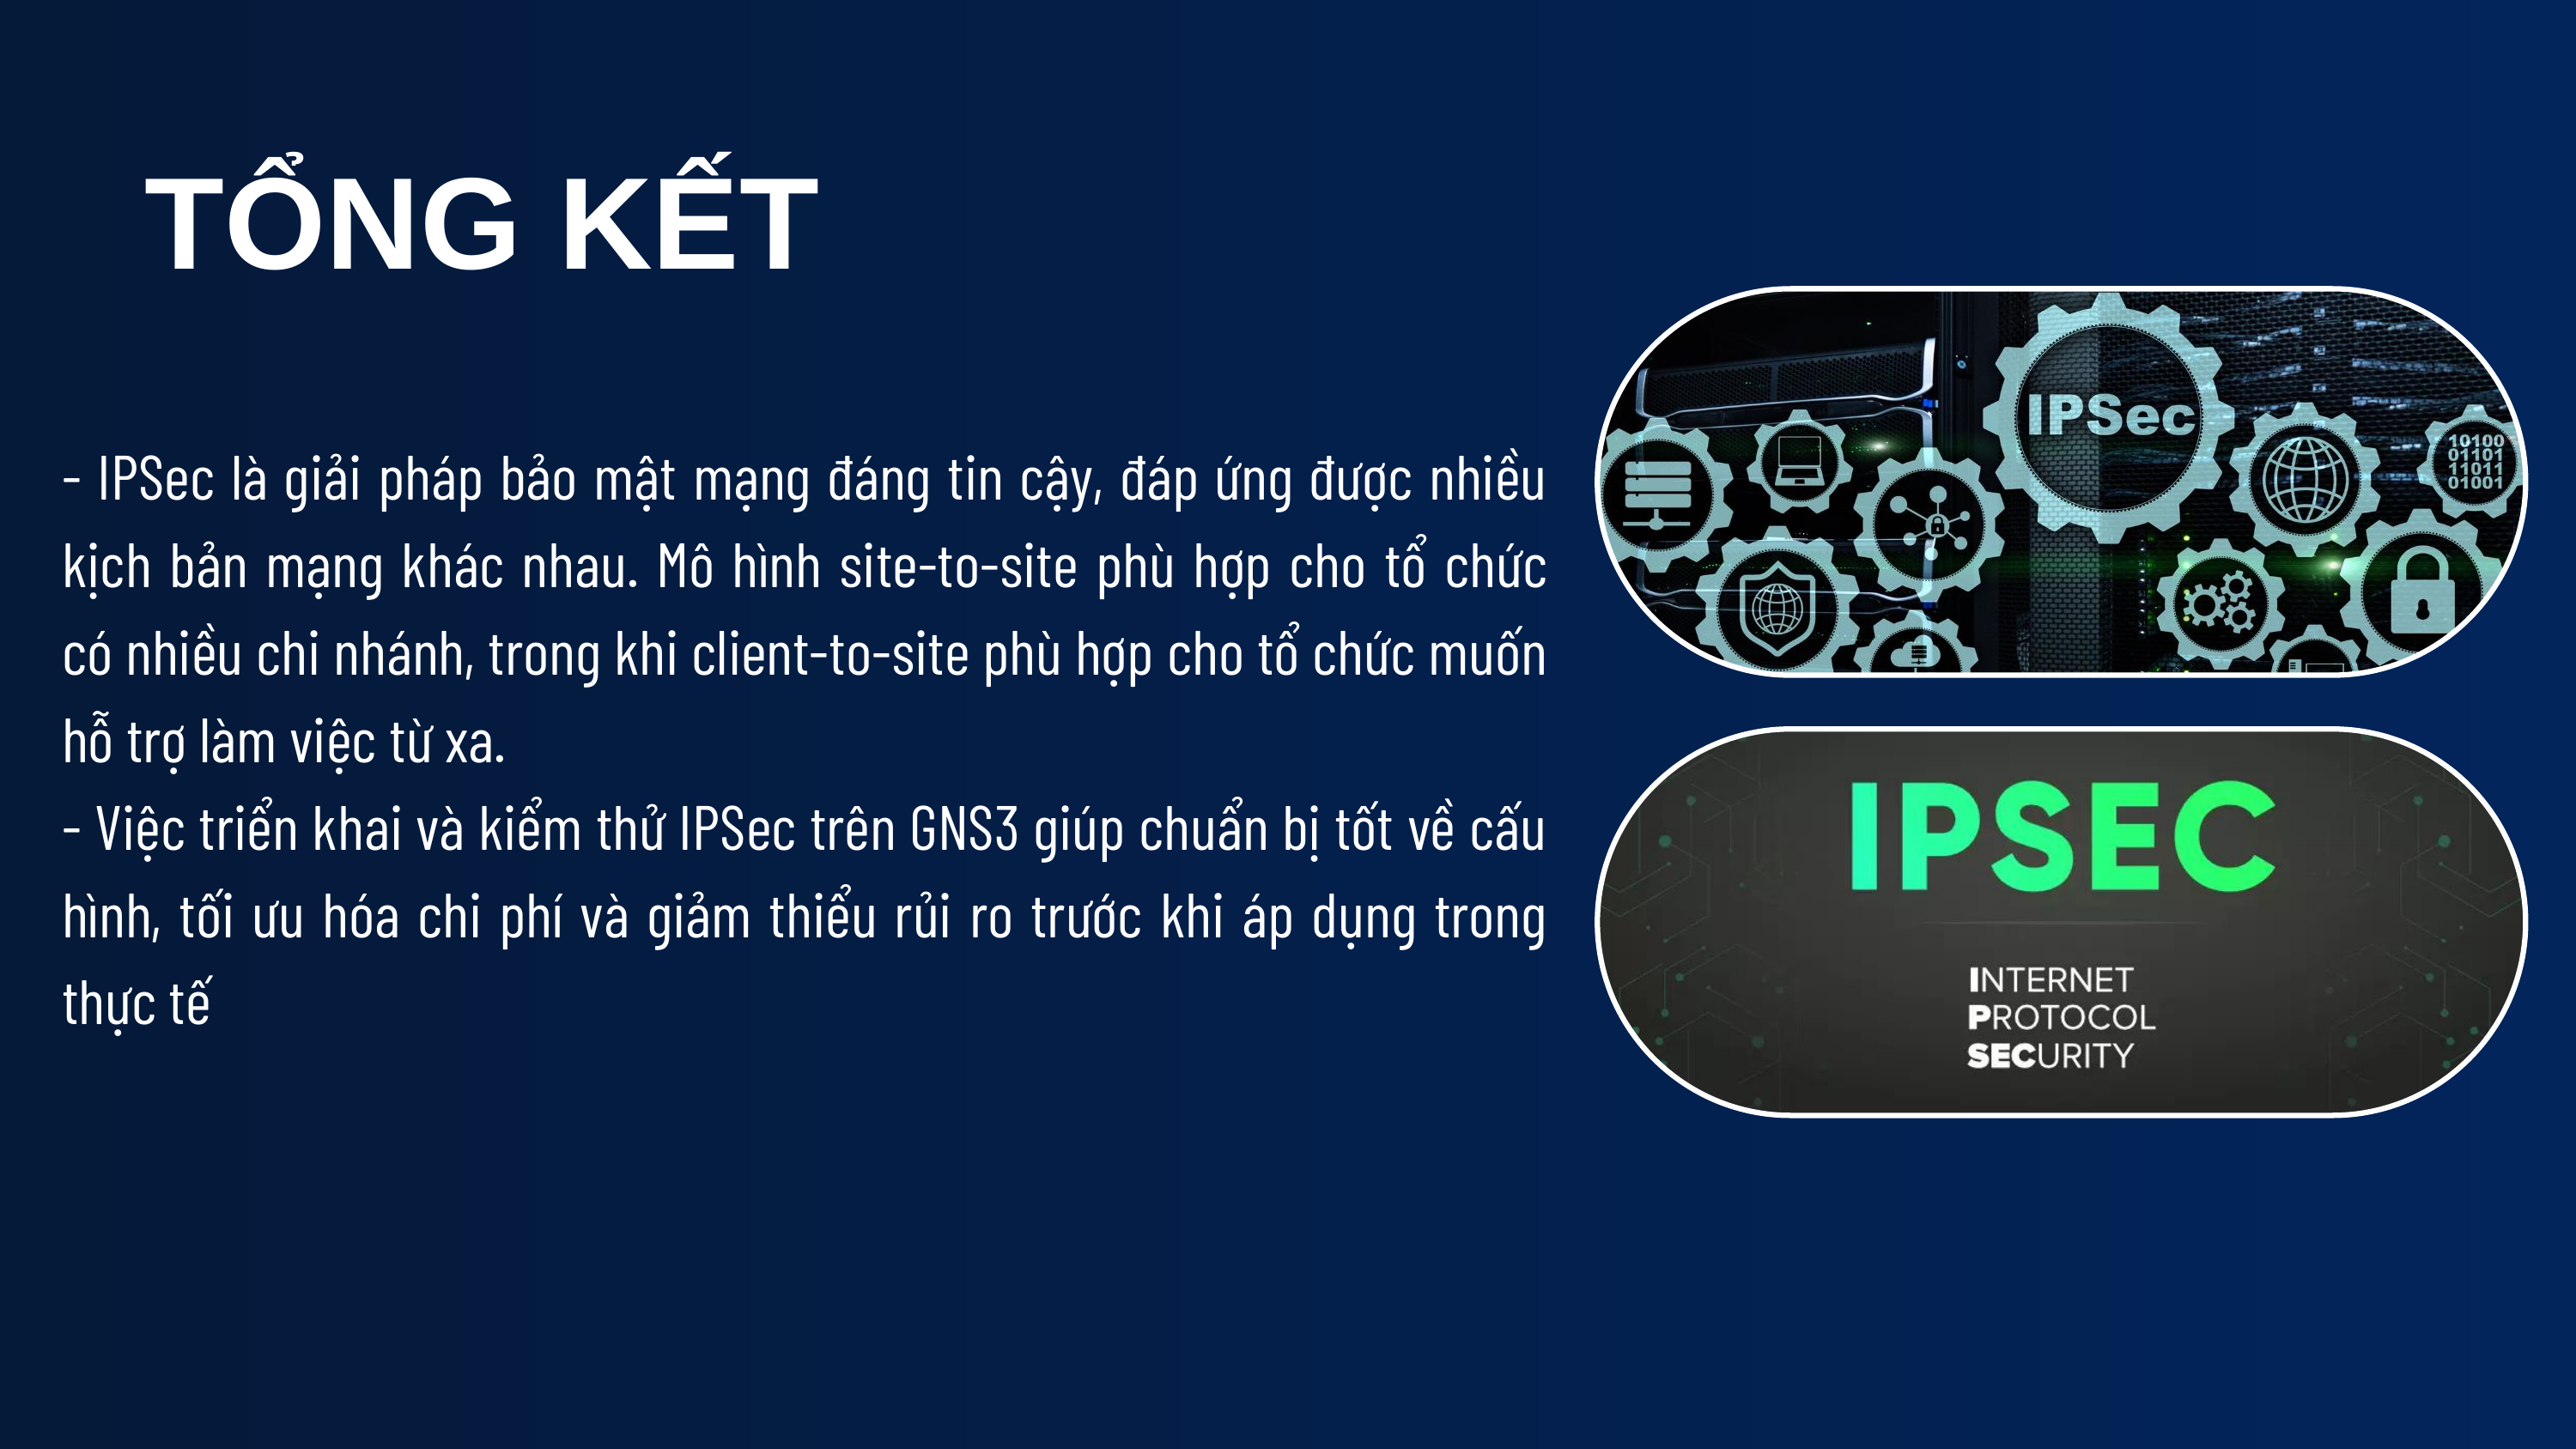

TỔNG KẾT

- IPSec là giải pháp bảo mật mạng đáng tin cậy, đáp ứng được nhiều kịch bản mạng khác nhau. Mô hình site-to-site phù hợp cho tổ chức có nhiều chi nhánh, trong khi client-to-site phù hợp cho tổ chức muốn hỗ trợ làm việc từ xa.
- Việc triển khai và kiểm thử IPSec trên GNS3 giúp chuẩn bị tốt về cấu hình, tối ưu hóa chi phí và giảm thiểu rủi ro trước khi áp dụng trong thực tế